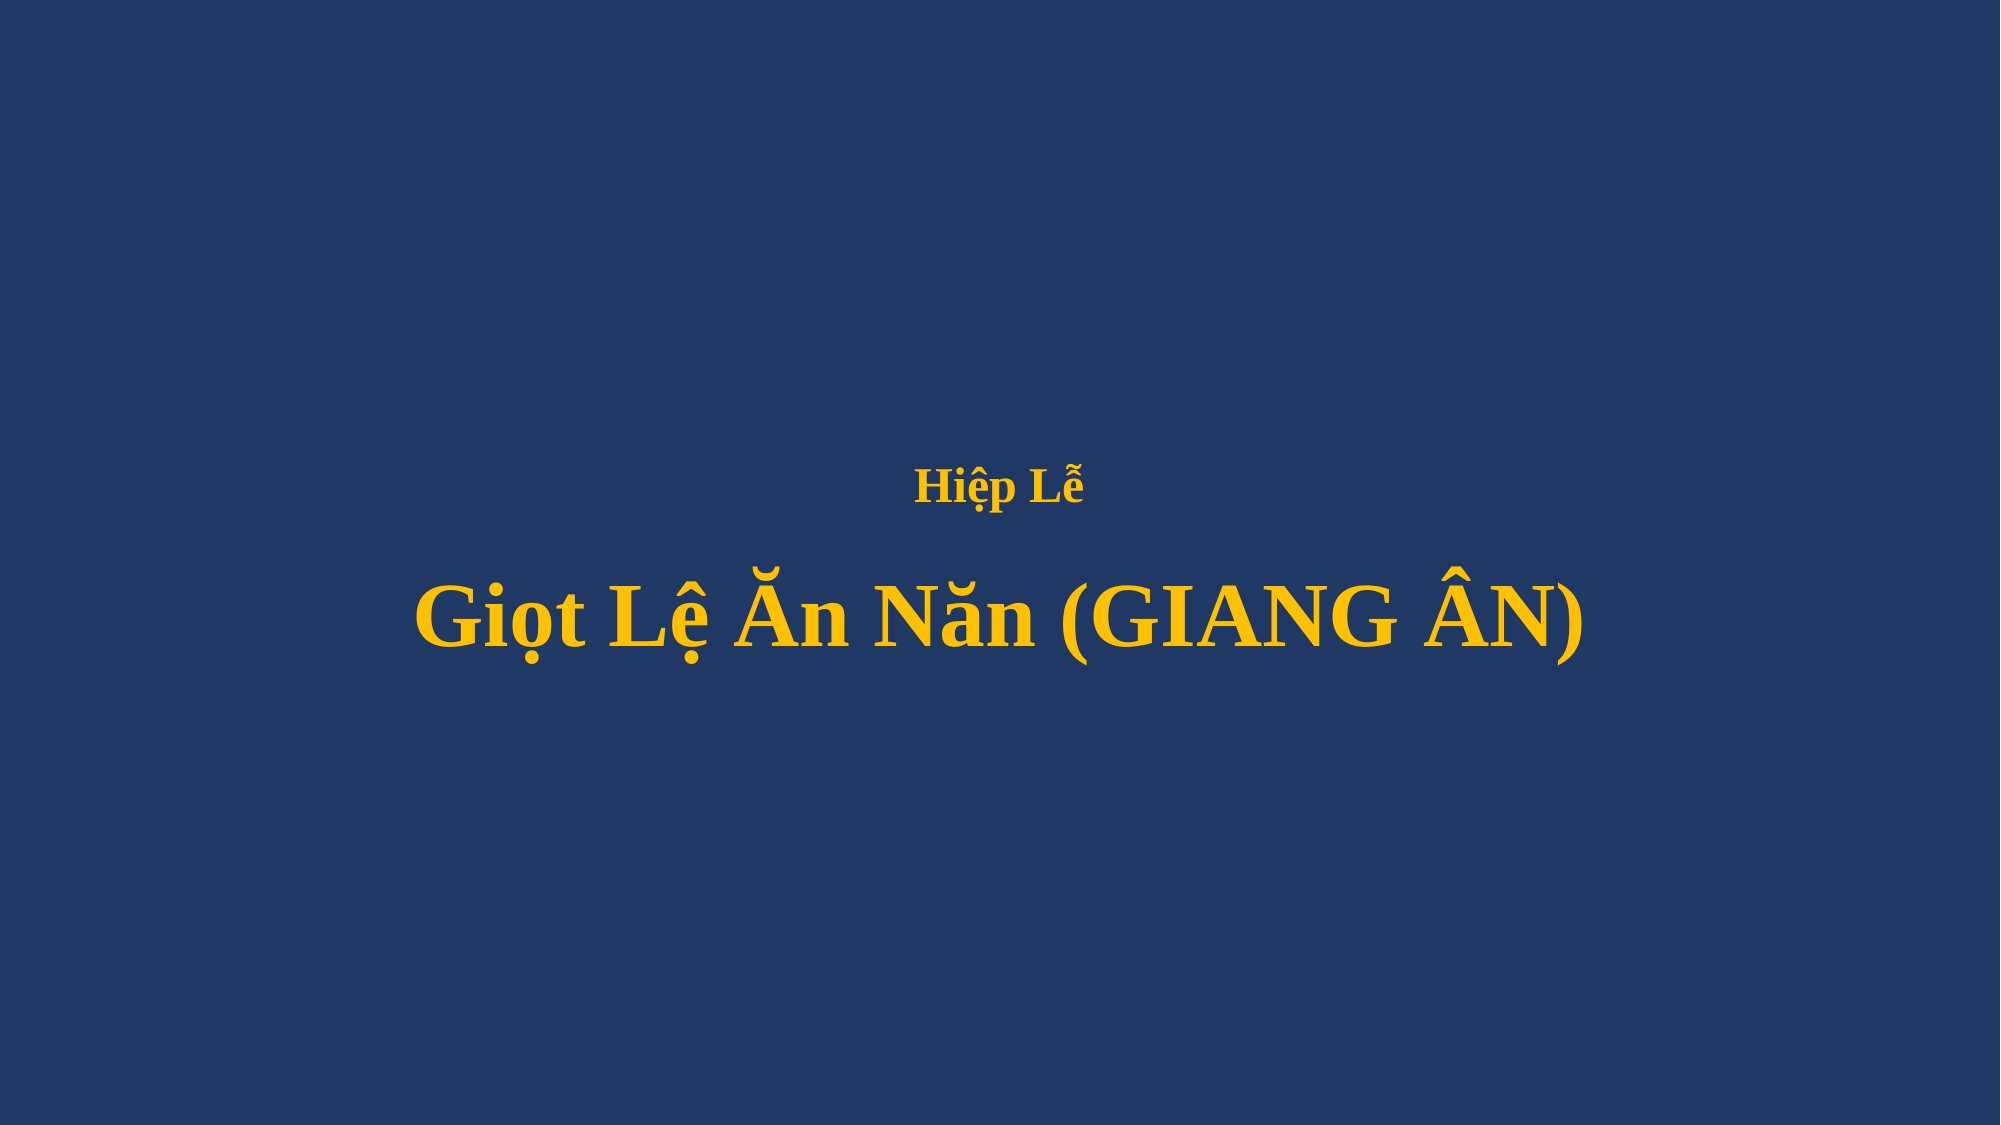

# Hiệp Lễ Giọt Lệ Ăn Năn (GIANG ÂN)